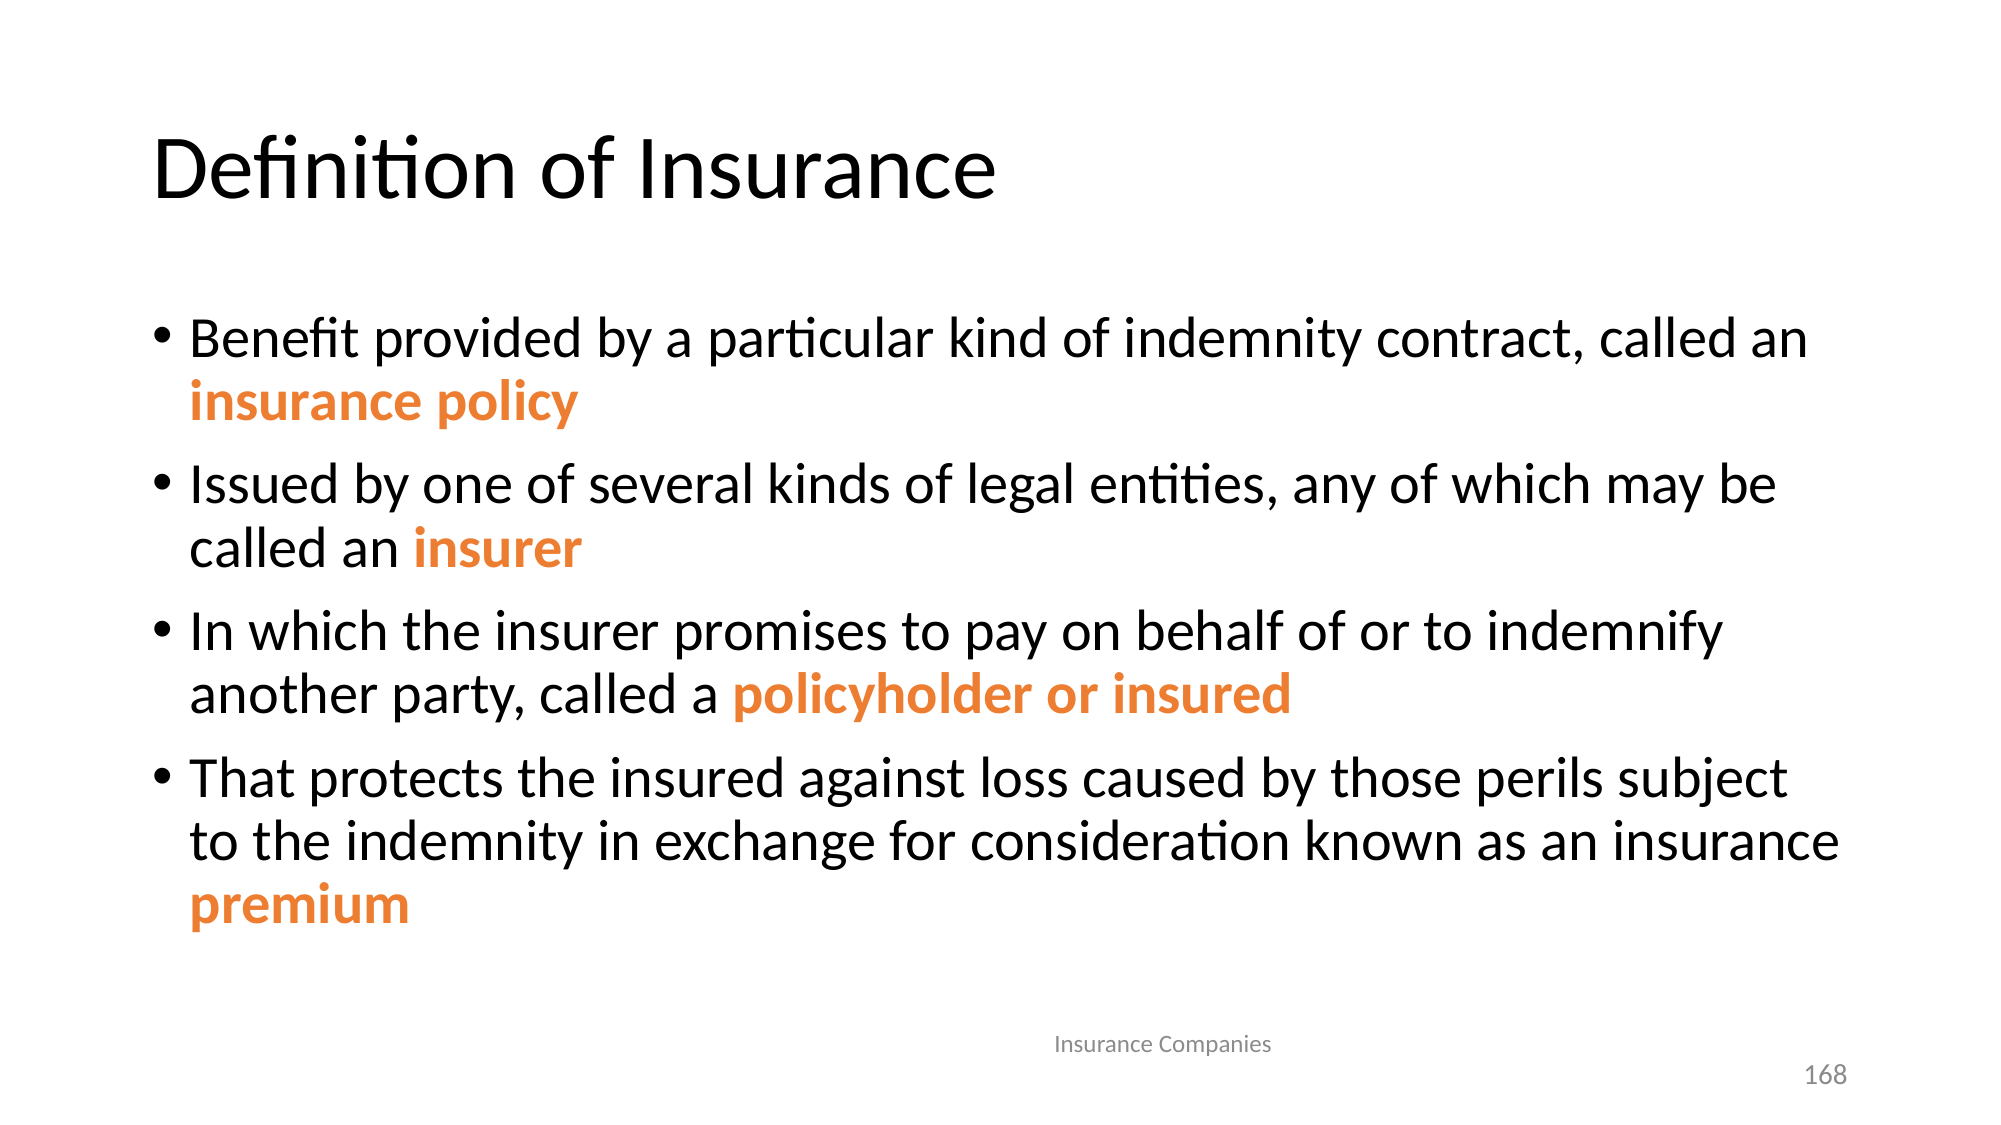

# Definition of Insurance
Benefit provided by a particular kind of indemnity contract, called an insurance policy
Issued by one of several kinds of legal entities, any of which may be called an insurer
In which the insurer promises to pay on behalf of or to indemnify another party, called a policyholder or insured
That protects the insured against loss caused by those perils subject to the indemnity in exchange for consideration known as an insurance premium

Insurance Companies
168